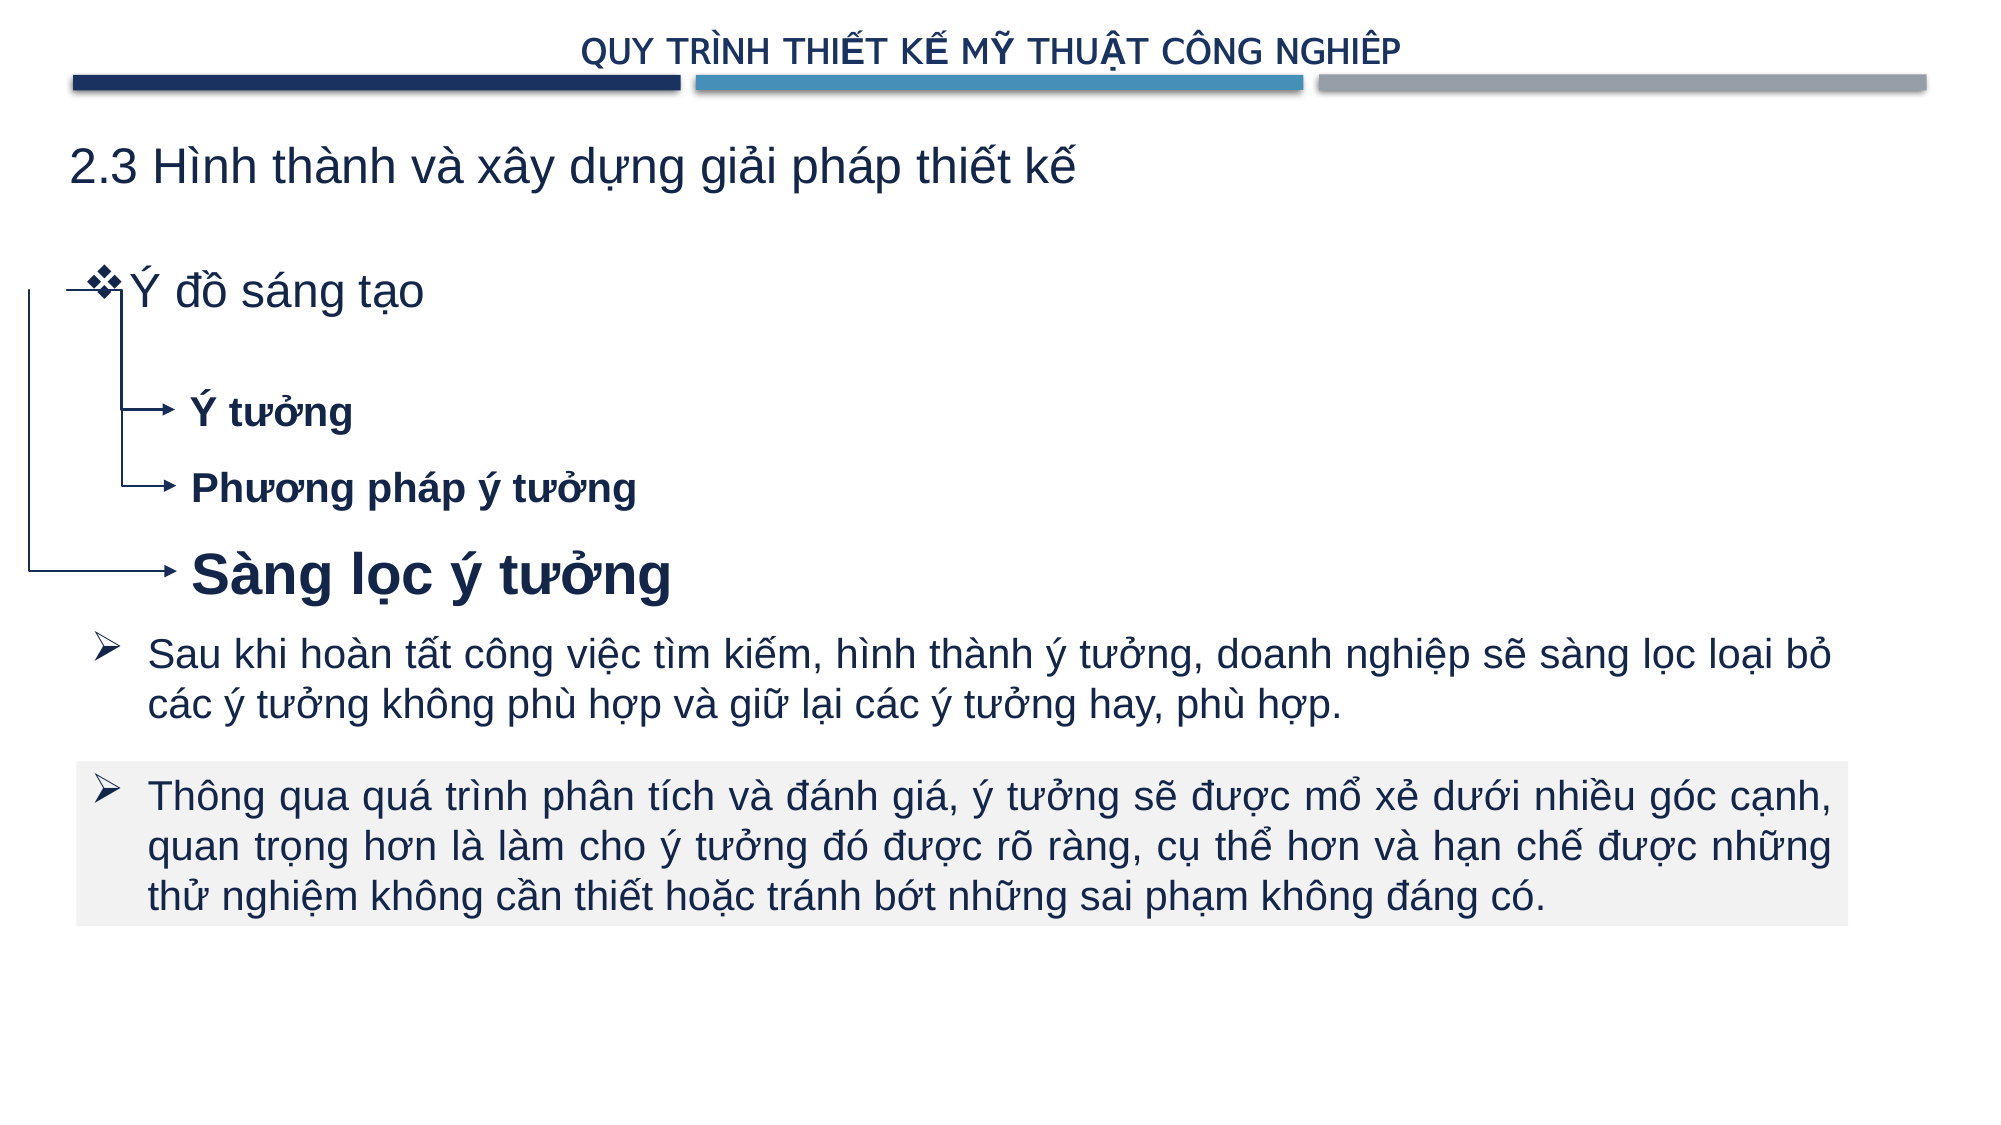

QUY TRÌNH THIẾT KẾ MỸ THUẬT CÔNG NGHIÊP
2.3 Hình thành và xây dựng giải pháp thiết kế
Ý đồ sáng tạo
Ý tưởng
Phương pháp ý tưởng
Sàng lọc ý tưởng
Sau khi hoàn tất công việc tìm kiếm, hình thành ý tưởng, doanh nghiệp sẽ sàng lọc loại bỏ các ý tưởng không phù hợp và giữ lại các ý tưởng hay, phù hợp.
Thông qua quá trình phân tích và đánh giá, ý tưởng sẽ được mổ xẻ dưới nhiều góc cạnh, quan trọng hơn là làm cho ý tưởng đó được rõ ràng, cụ thể hơn và hạn chế được những thử nghiệm không cần thiết hoặc tránh bớt những sai phạm không đáng có.